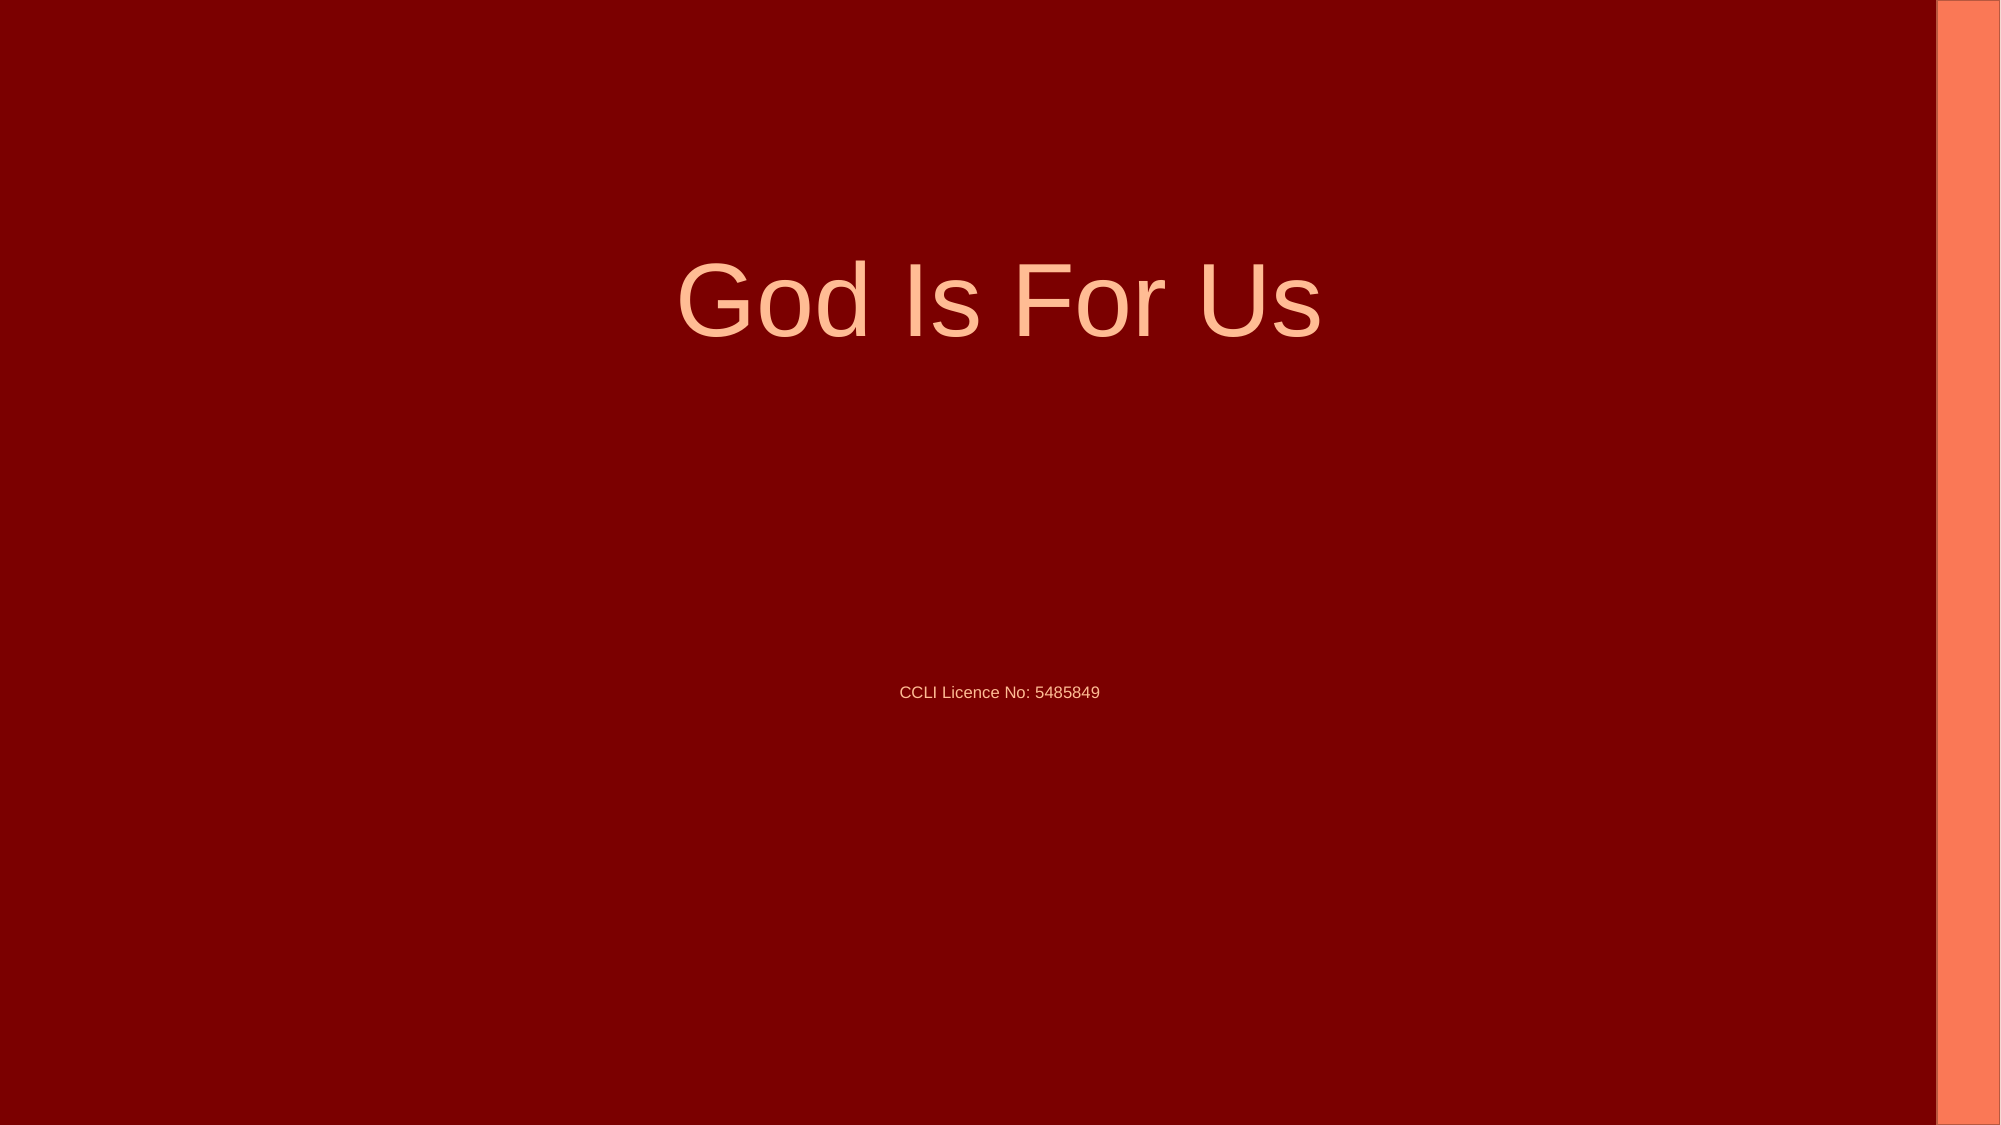

God Is For Us
CCLI Licence No: 5485849